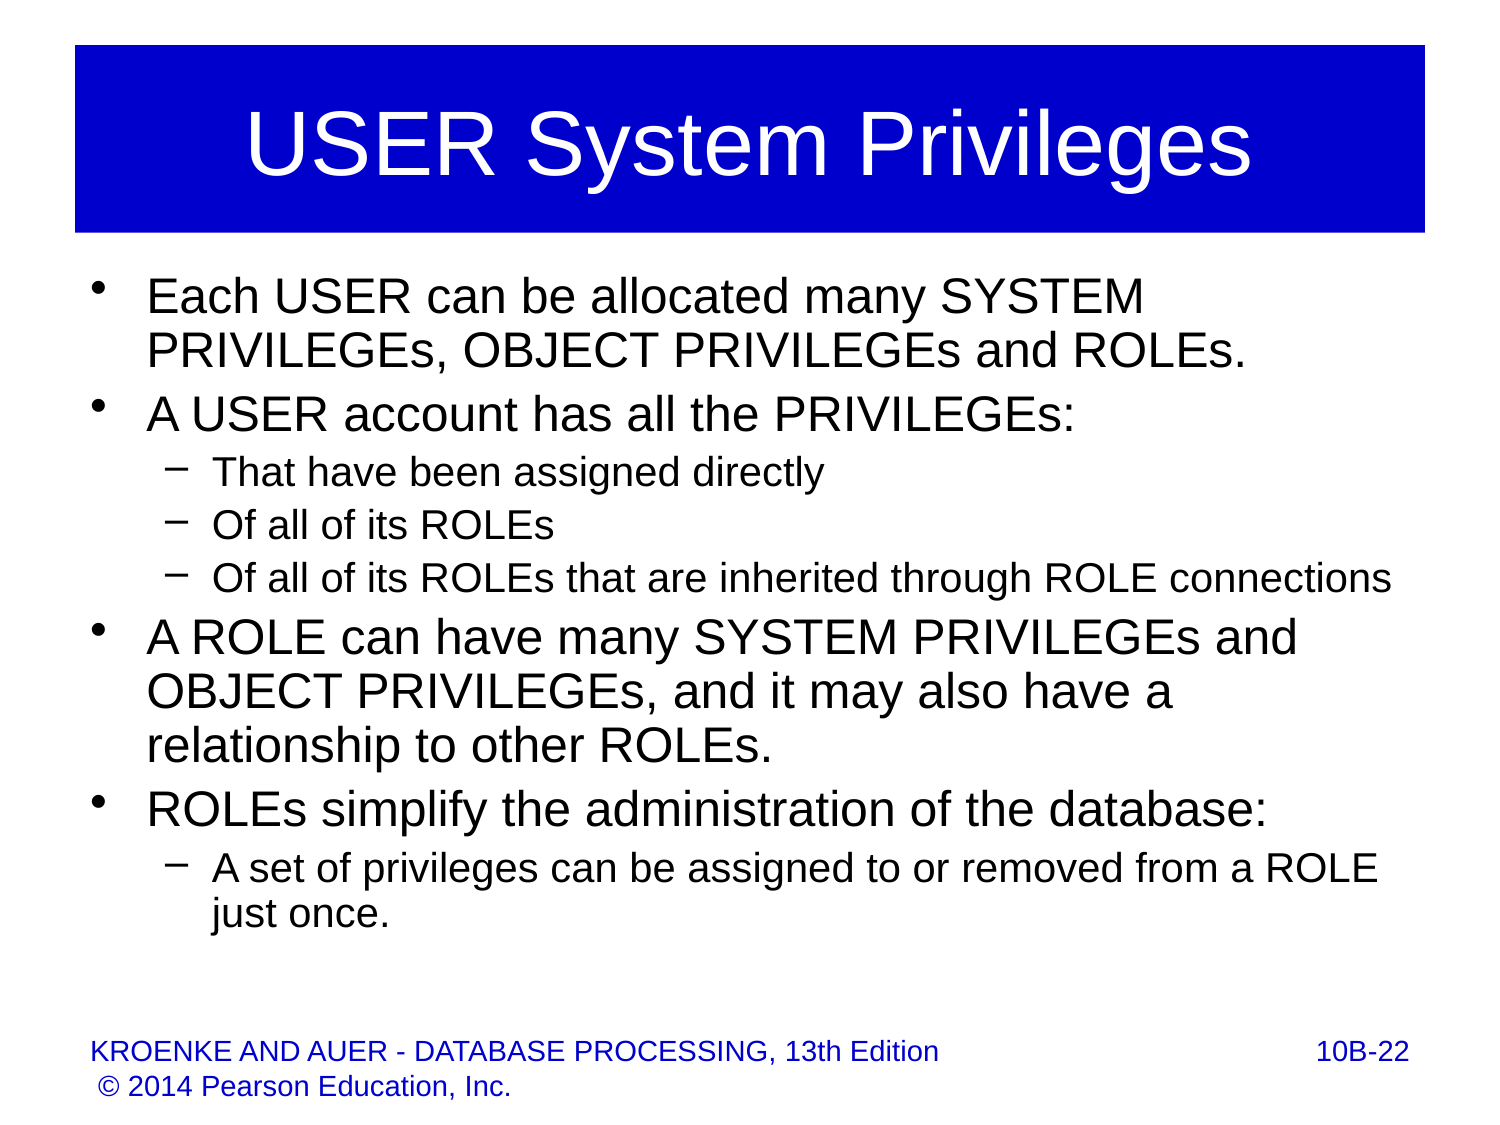

# USER System Privileges
Each USER can be allocated many SYSTEM PRIVILEGEs, OBJECT PRIVILEGEs and ROLEs.
A USER account has all the PRIVILEGEs:
That have been assigned directly
Of all of its ROLEs
Of all of its ROLEs that are inherited through ROLE connections
A ROLE can have many SYSTEM PRIVILEGEs and OBJECT PRIVILEGEs, and it may also have a relationship to other ROLEs.
ROLEs simplify the administration of the database:
A set of privileges can be assigned to or removed from a ROLE just once.
10B-22

KROENKE AND AUER - DATABASE PROCESSING, 13th Edition  © 2014 Pearson Education, Inc.